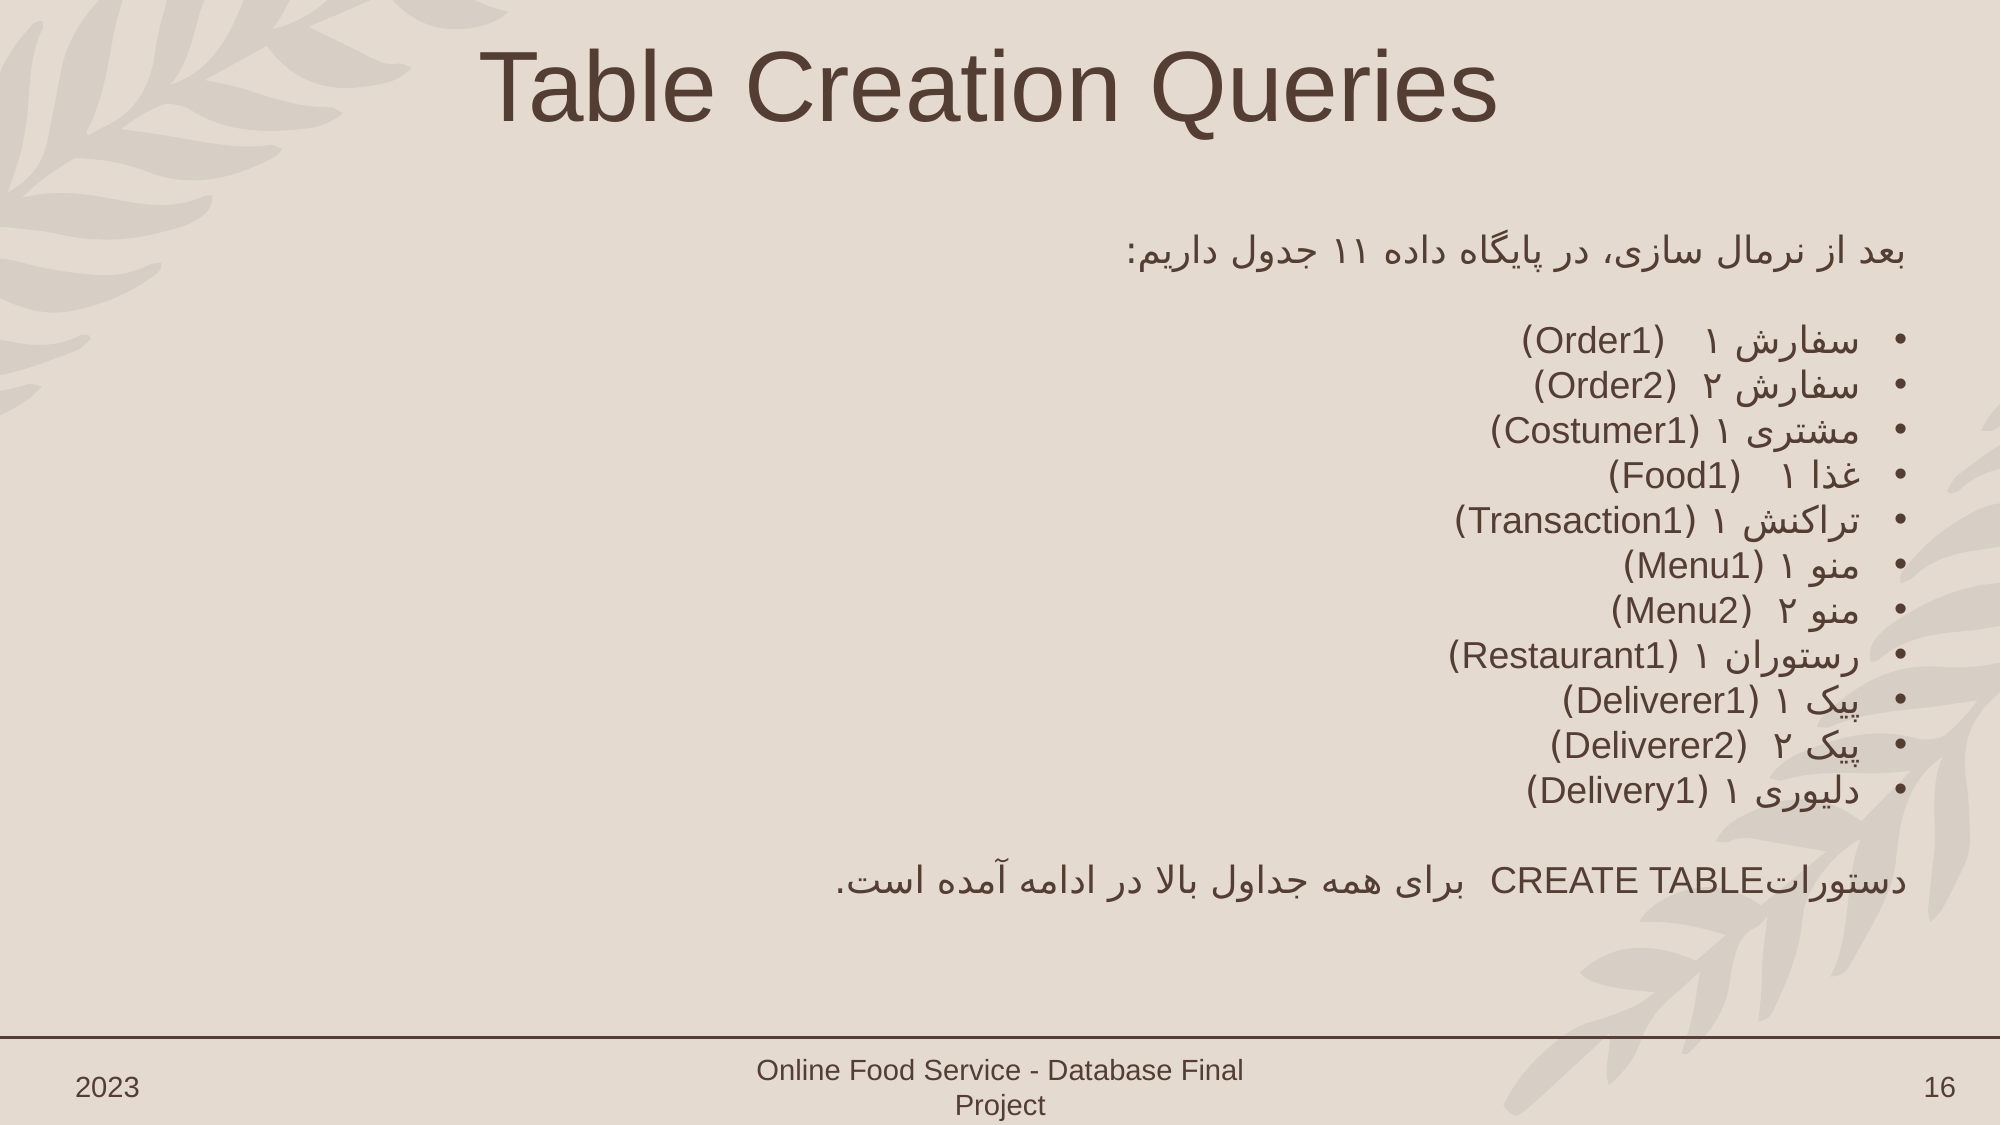

# Table Creation Queries
بعد از نرمال سازی، در پایگاه داده ۱۱ جدول داریم:

سفارش ۱   (Order1)
سفارش ۲  (Order2)
مشتری ۱ (Costumer1)
غذا ۱   (Food1)
تراکنش ۱ (Transaction1)
منو ۱ (Menu1)
منو ۲  (Menu2)
رستوران ۱ (Restaurant1)
پیک ۱ (Deliverer1)
پیک ۲  (Deliverer2)
دلیوری ۱ (Delivery1)

دستوراتCREATE TABLE  برای همه جداول بالا در ادامه آمده است.

2023
Online Food Service - Database Final Project
16